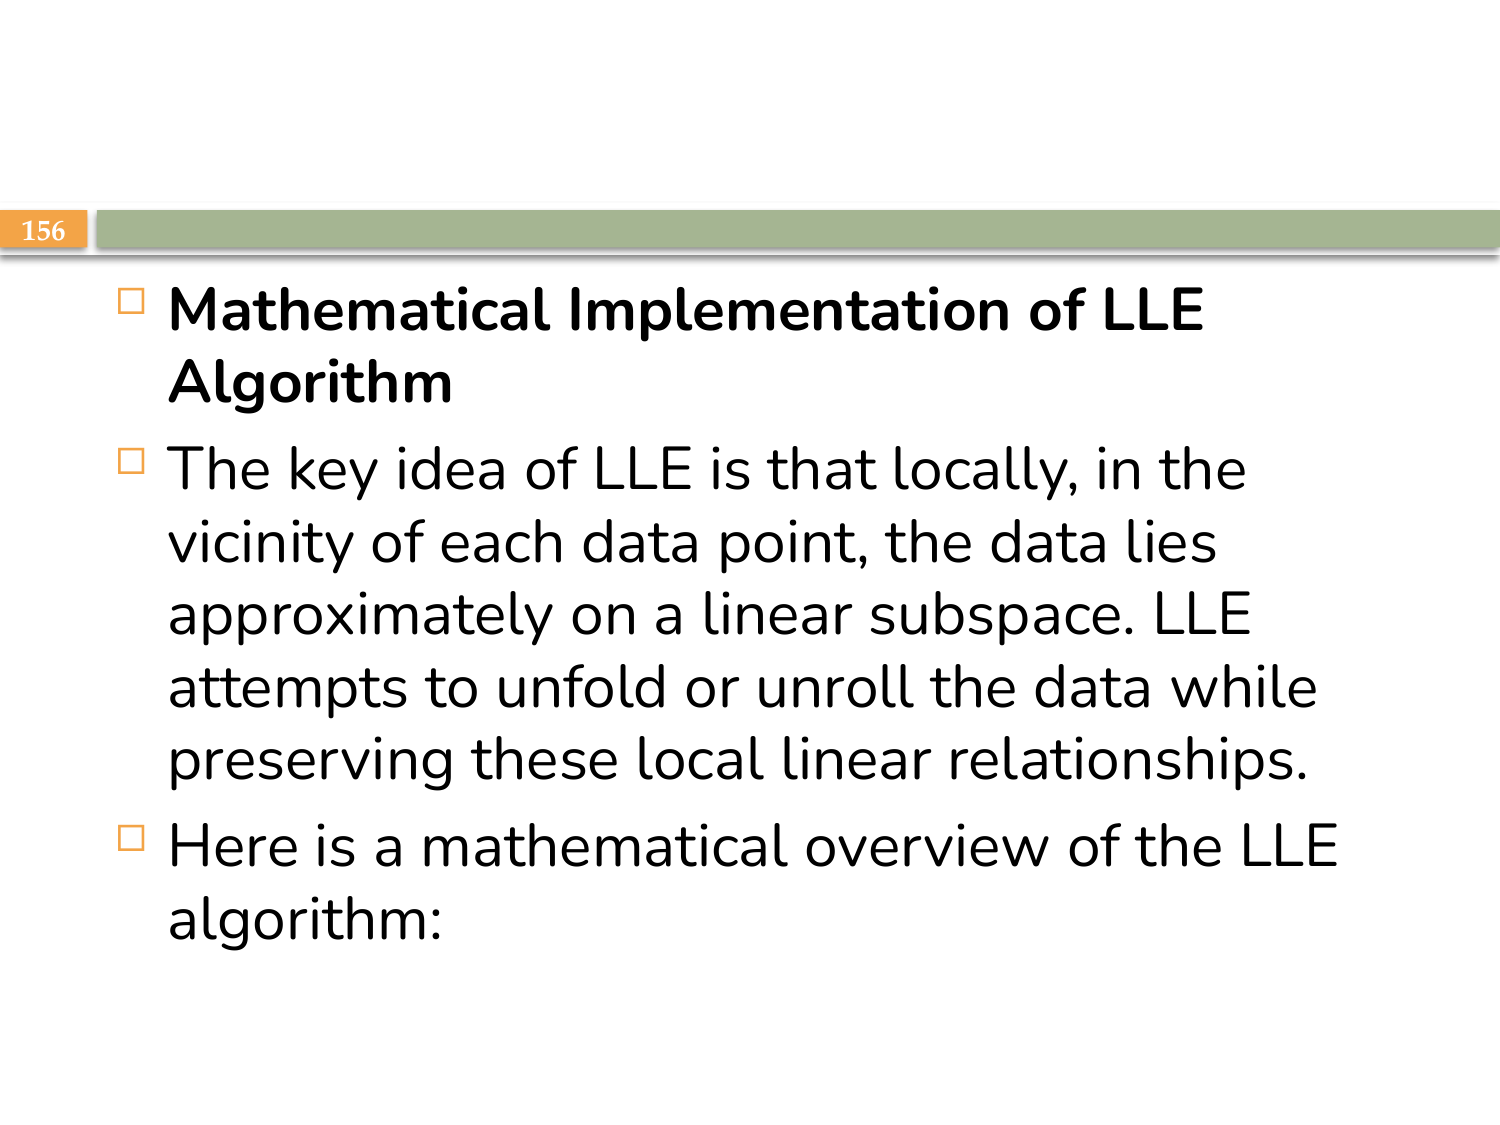

#
156
Mathematical Implementation of LLE Algorithm
The key idea of LLE is that locally, in the vicinity of each data point, the data lies approximately on a linear subspace. LLE attempts to unfold or unroll the data while preserving these local linear relationships.
Here is a mathematical overview of the LLE algorithm: